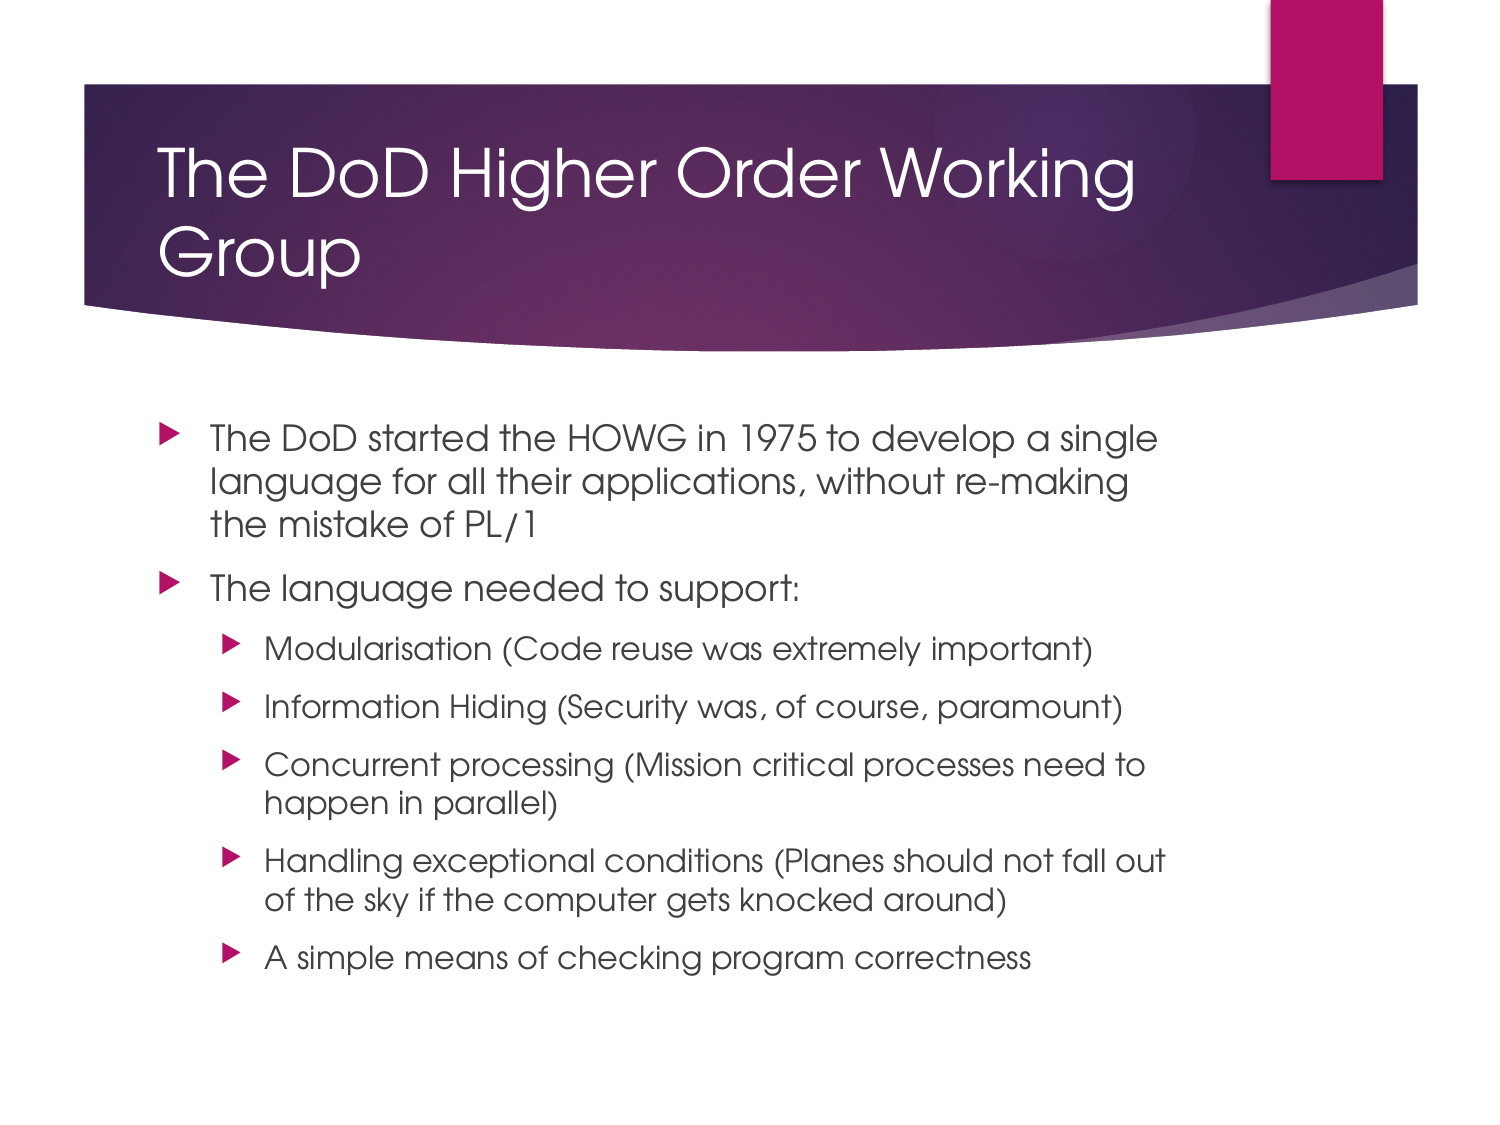

# The DoD Higher Order Working Group
The DoD started the HOWG in 1975 to develop a single language for all their applications, without re-making the mistake of PL/1
The language needed to support:
Modularisation (Code reuse was extremely important)
Information Hiding (Security was, of course, paramount)
Concurrent processing (Mission critical processes need to happen in parallel)
Handling exceptional conditions (Planes should not fall out of the sky if the computer gets knocked around)
A simple means of checking program correctness